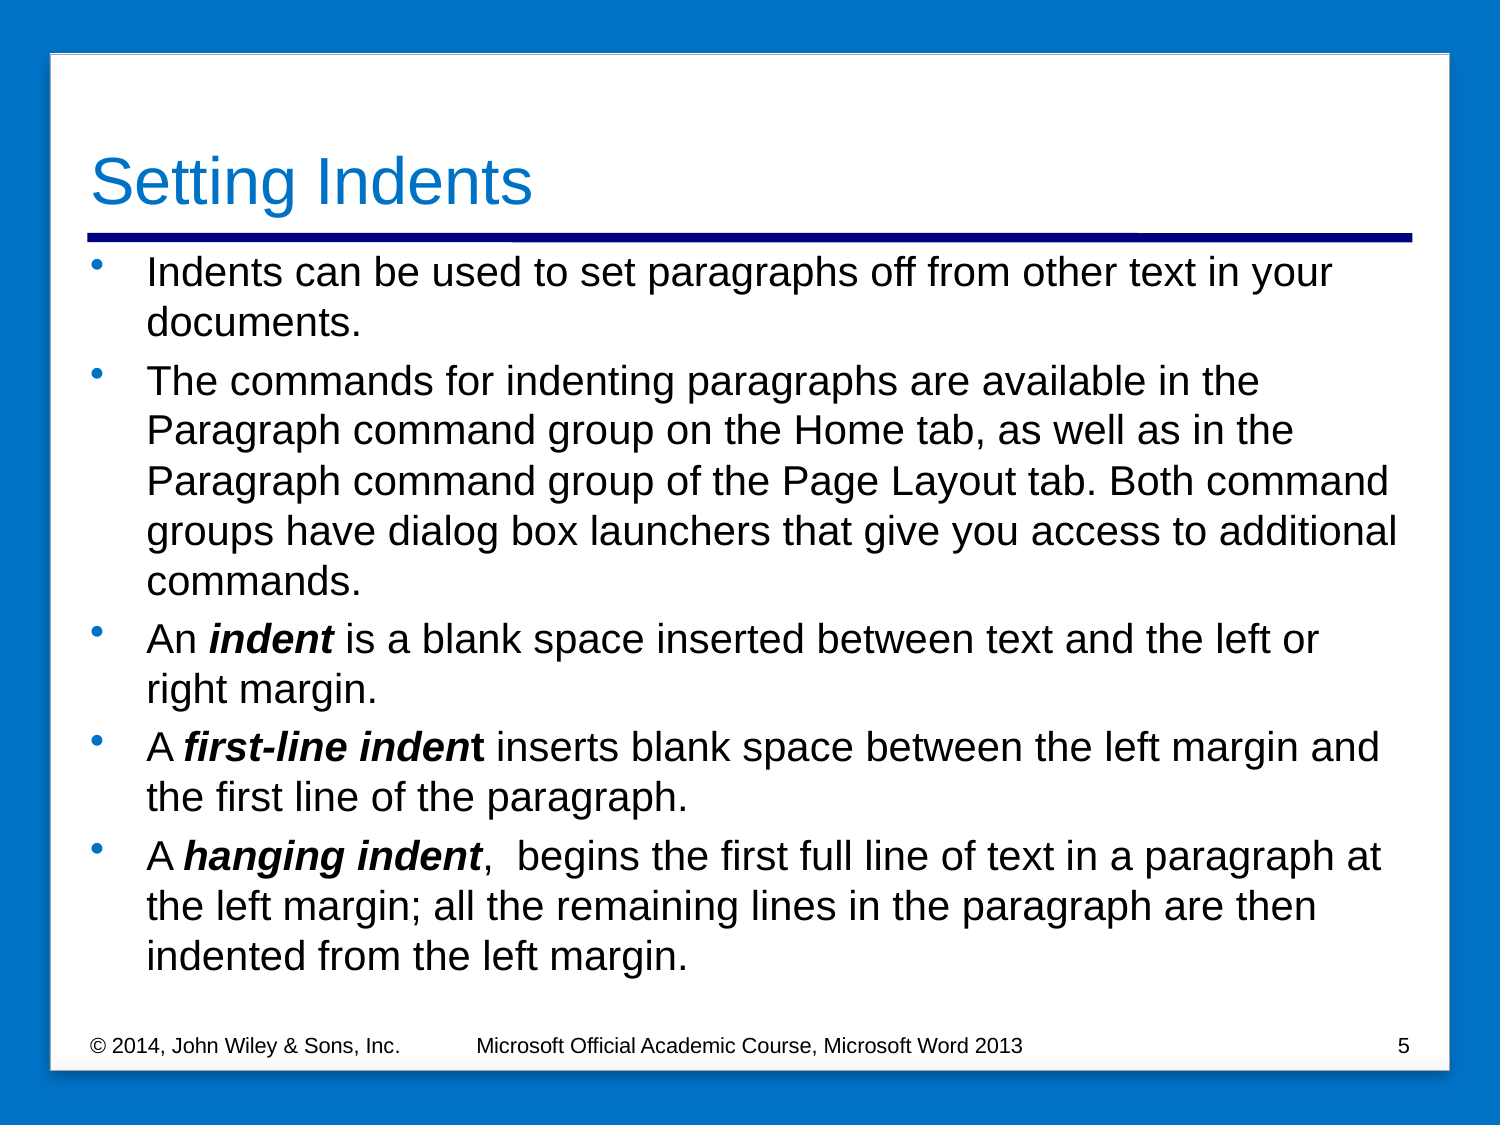

# Setting Indents
Indents can be used to set paragraphs off from other text in your documents.
The commands for indenting paragraphs are available in the Paragraph command group on the Home tab, as well as in the Paragraph command group of the Page Layout tab. Both command groups have dialog box launchers that give you access to additional commands.
An indent is a blank space inserted between text and the left or right margin.
A first-line indent inserts blank space between the left margin and the first line of the paragraph.
A hanging indent,  begins the first full line of text in a paragraph at the left margin; all the remaining lines in the paragraph are then indented from the left margin.

© 2014, John Wiley & Sons, Inc.
Microsoft Official Academic Course, Microsoft Word 2013
5